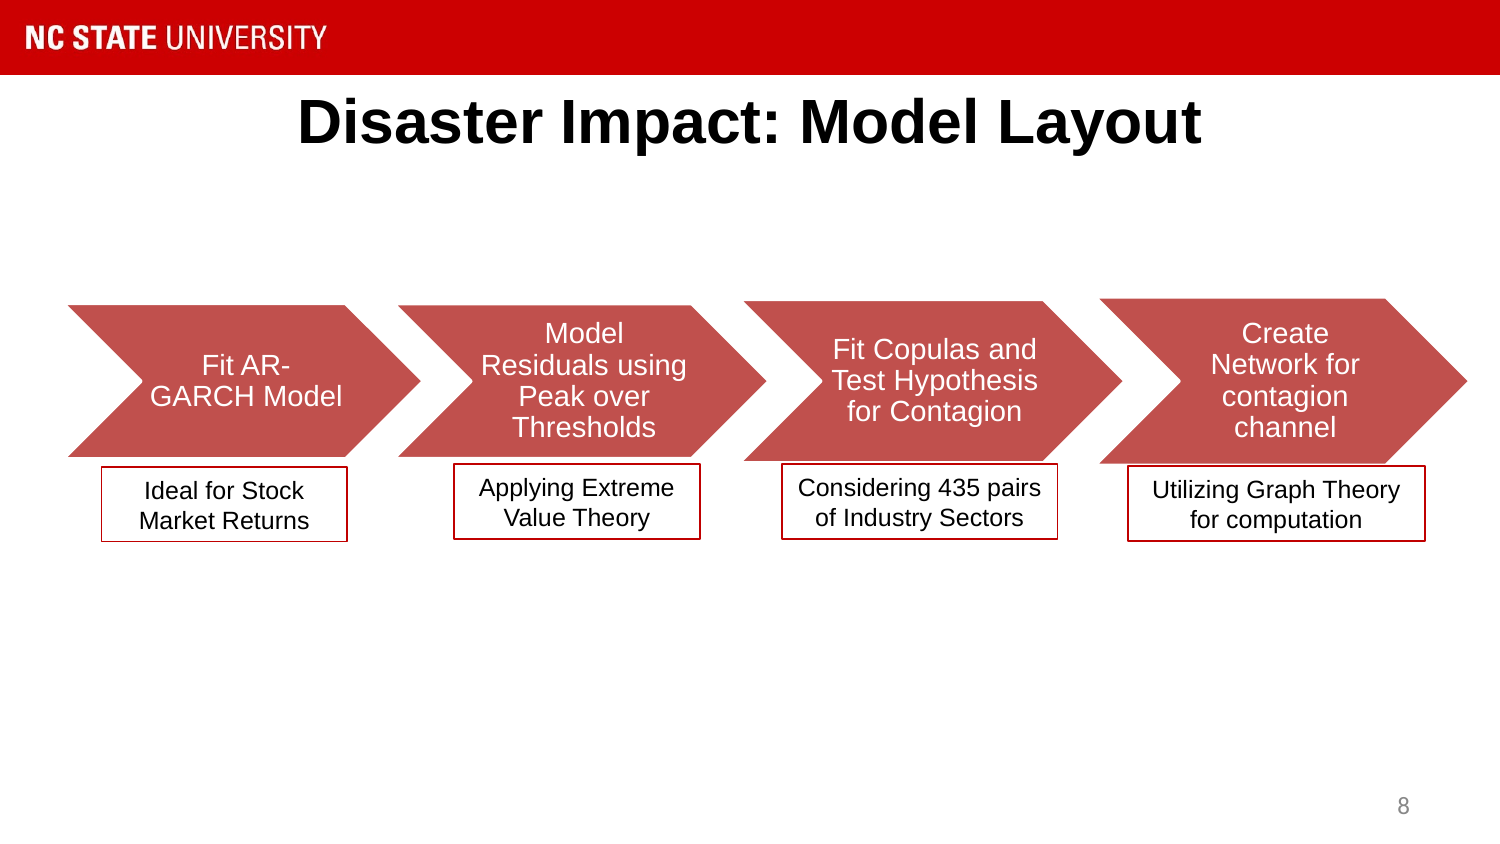

# Disaster Impact: Model Layout

Create Network for contagion channel

Fit Copulas and Test Hypothesis for Contagion

Fit AR-GARCH Model

Model Residuals using Peak over Thresholds
Applying Extreme Value Theory
Considering 435 pairs of Industry Sectors
Utilizing Graph Theory for computation
Ideal for Stock Market Returns
8